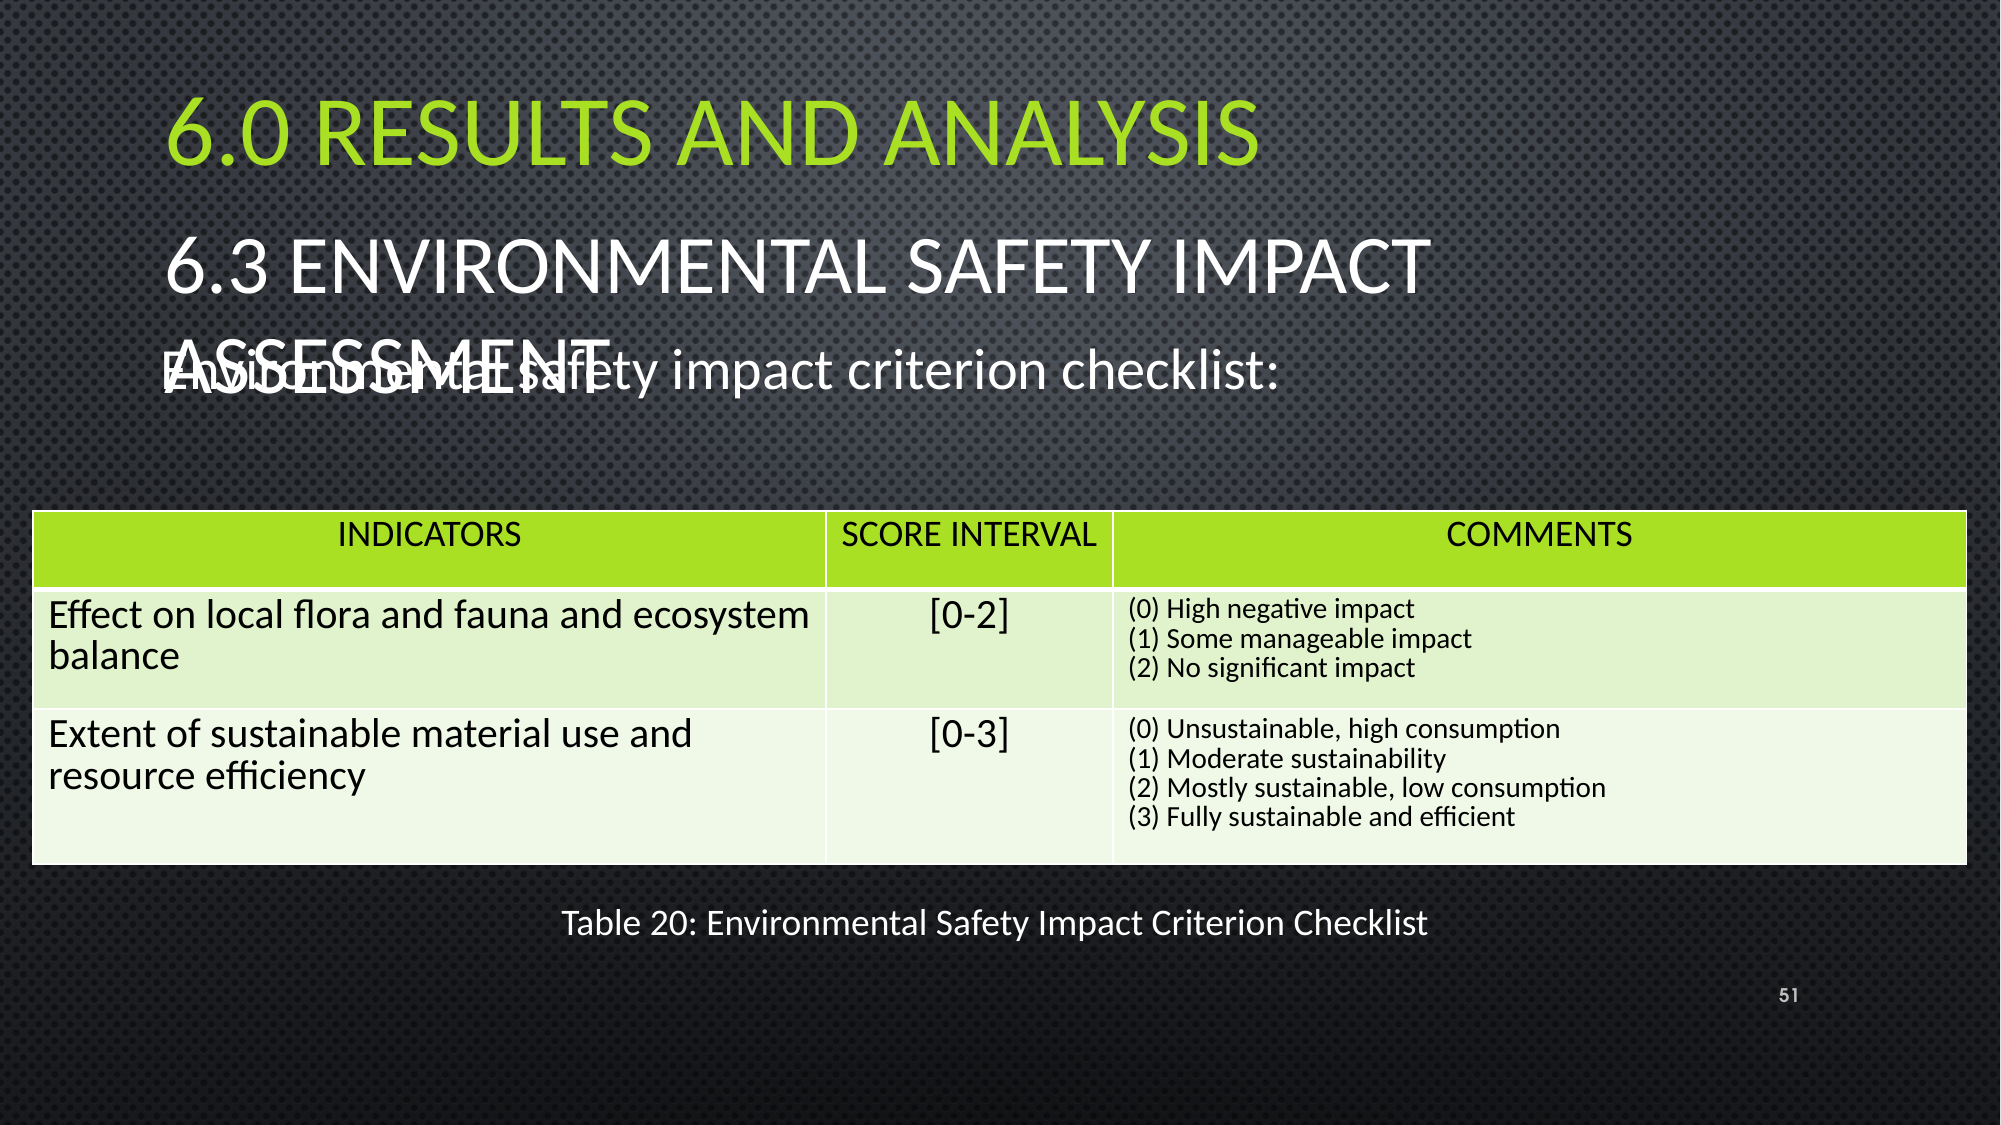

6.0 RESULTS AND ANALYSIS
6.3 ENVIRONMENTAL SAFETY IMPACT ASSESSMENT
Environmental safety impact criterion checklist:
| INDICATORS | SCORE INTERVAL | COMMENTS |
| --- | --- | --- |
| Effect on local flora and fauna and ecosystem balance | [0-2] | (0) High negative impact (1) Some manageable impact (2) No significant impact |
| Extent of sustainable material use and resource efficiency | [0-3] | (0) Unsustainable, high consumption (1) Moderate sustainability (2) Mostly sustainable, low consumption (3) Fully sustainable and efficient |
Table 20: Environmental Safety Impact Criterion Checklist
51